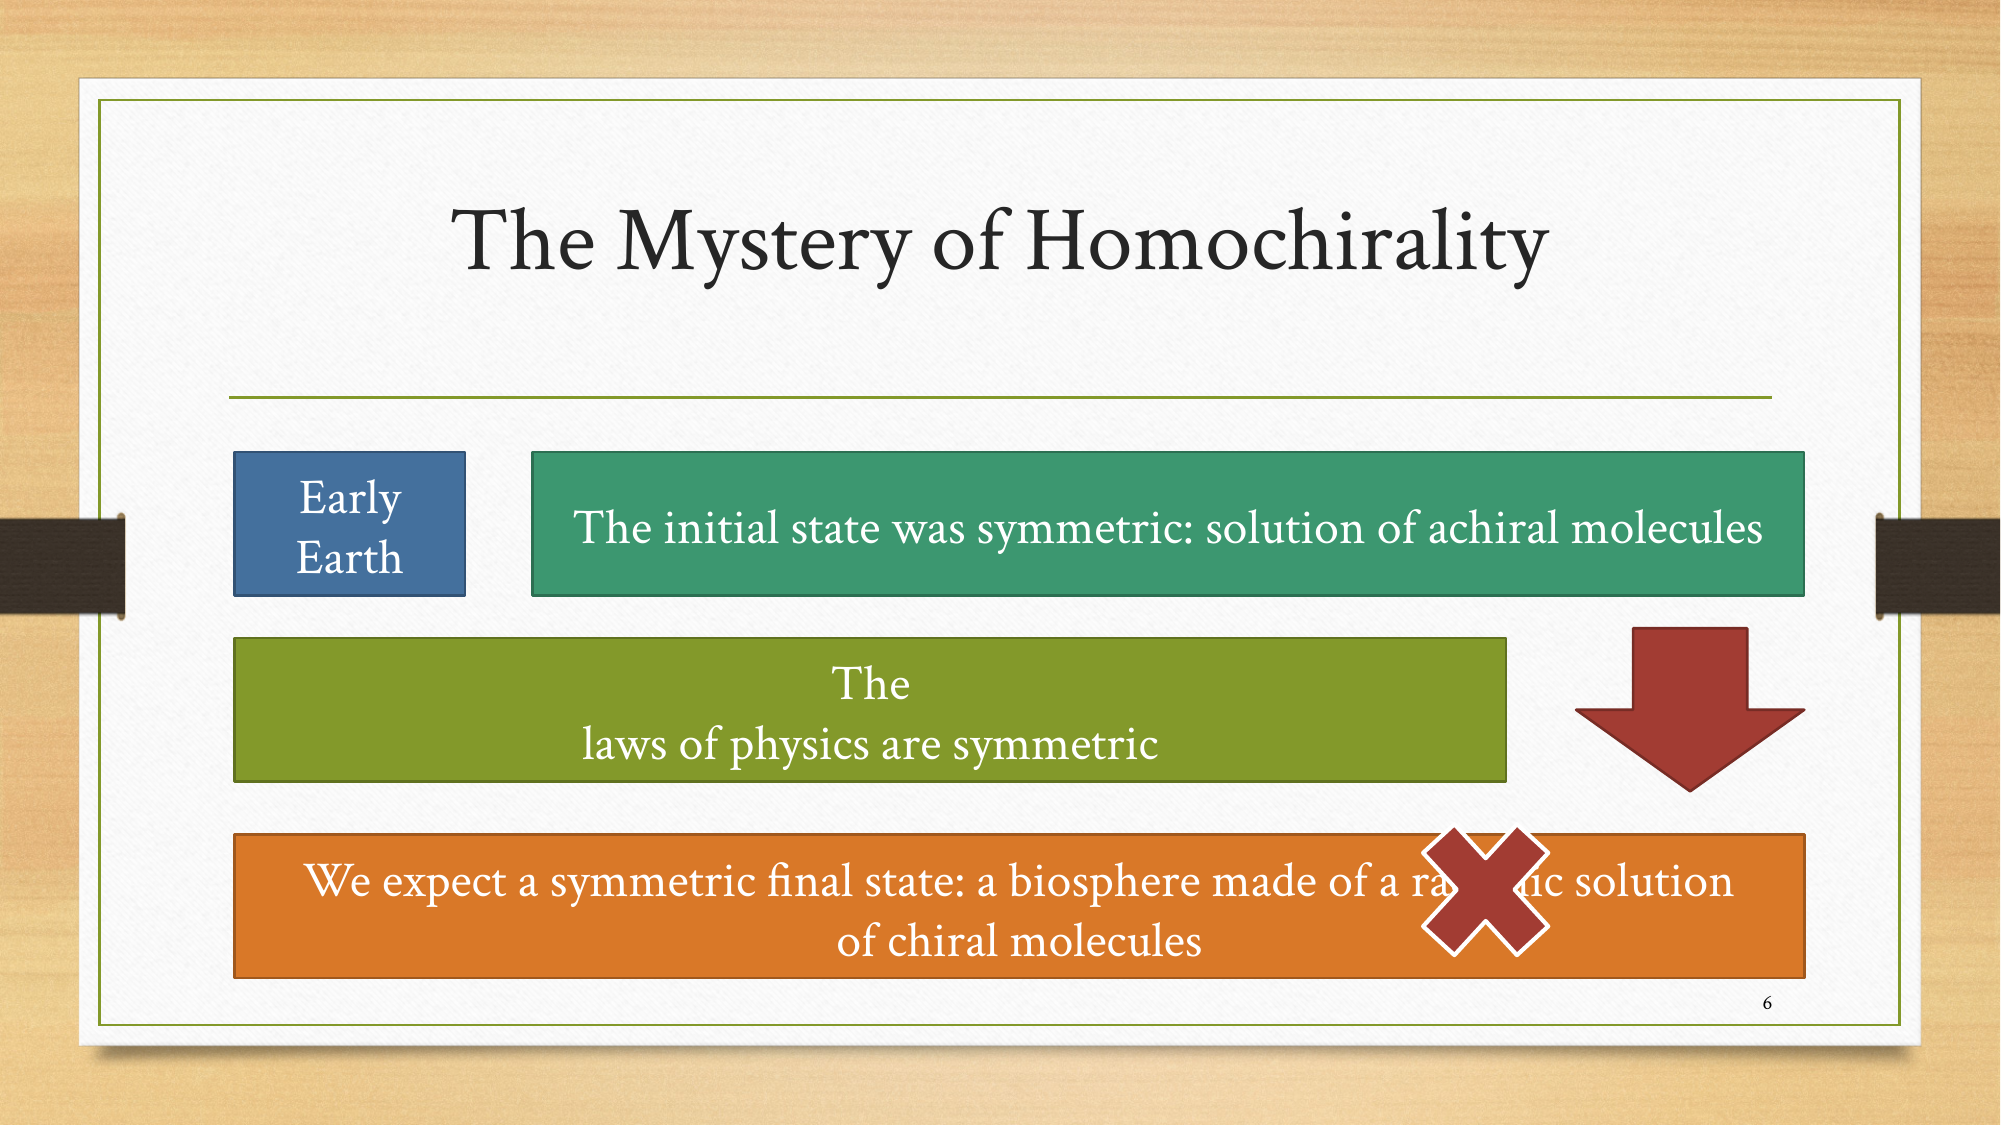

# The Mystery of Homochirality
Early Earth
The initial state was symmetric: solution of achiral molecules

The
laws of physics are symmetric

We expect a symmetric final state: a biosphere made of a racemic solution
of chiral molecules
6